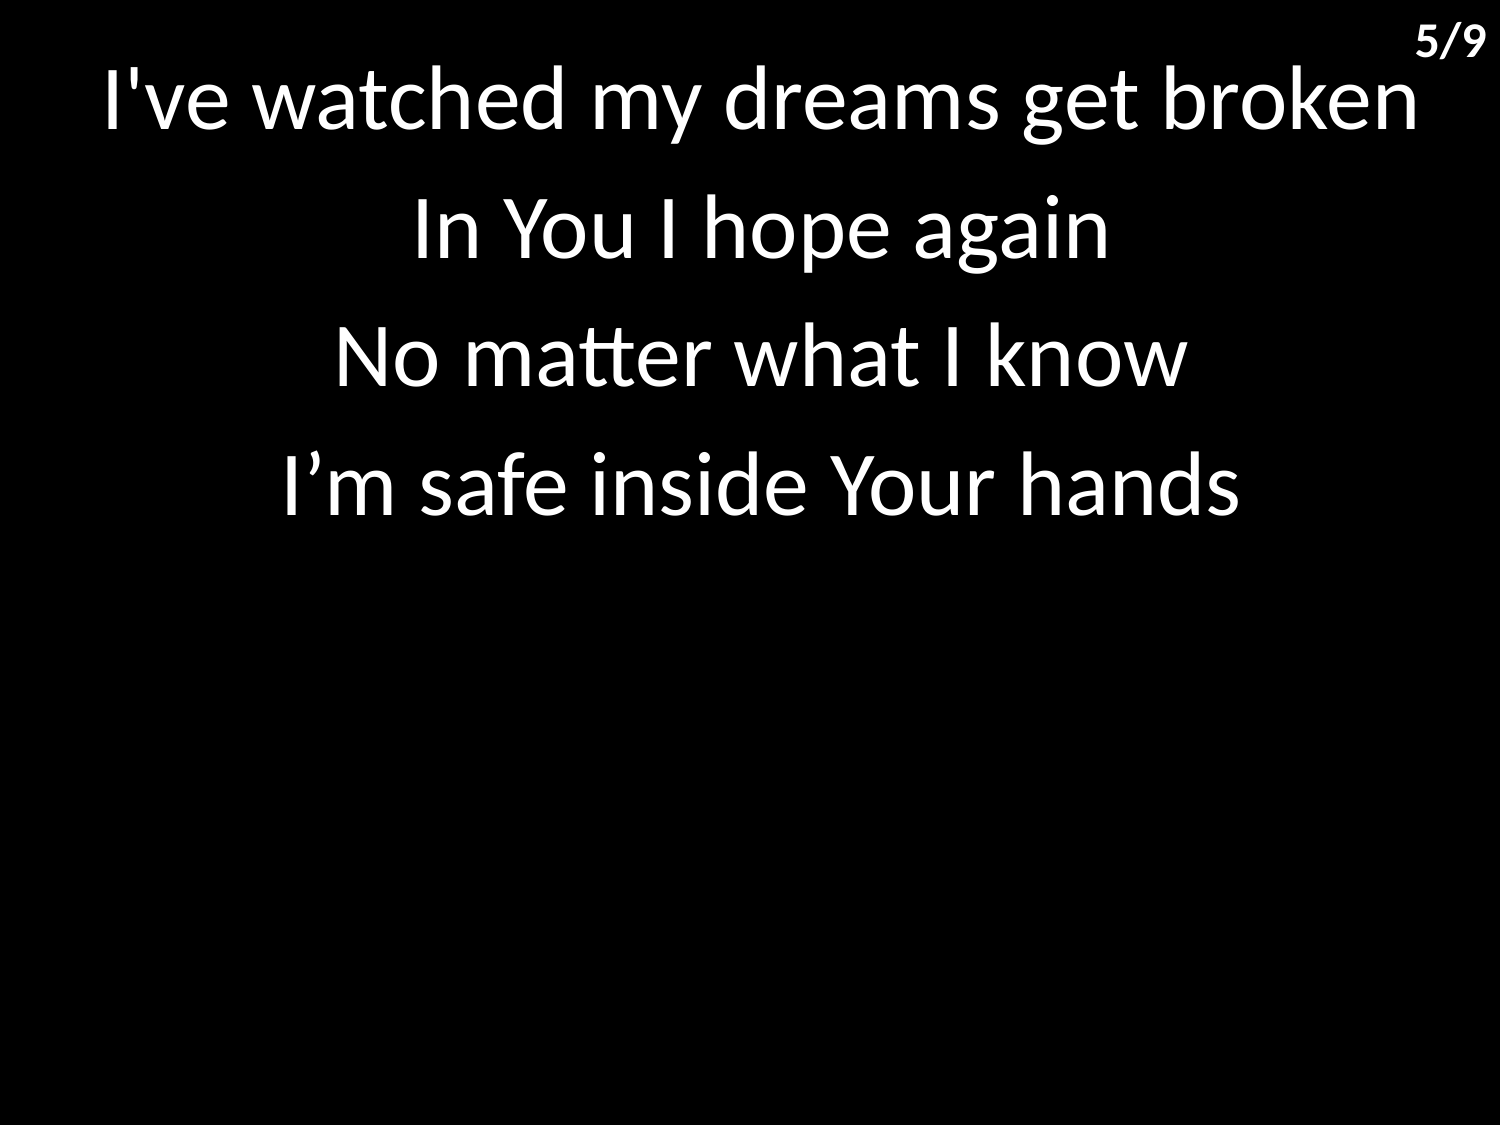

5/9
I've watched my dreams get broken
In You I hope again
No matter what I know
I’m safe inside Your hands